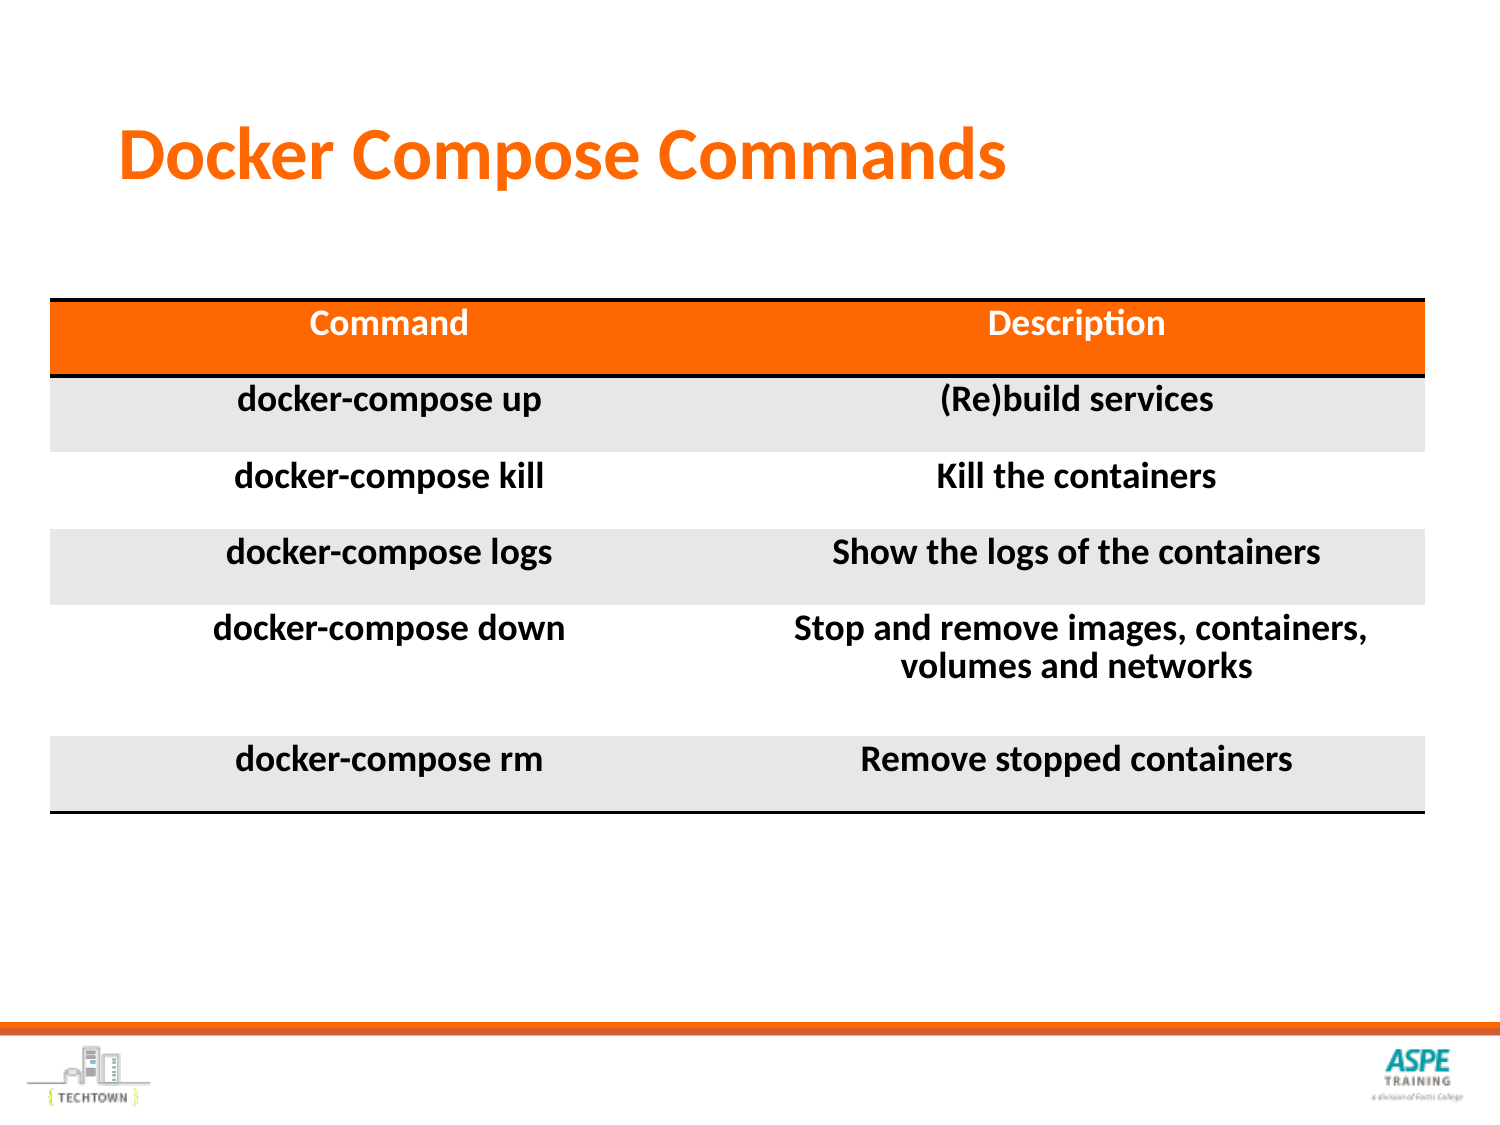

# Docker Compose Commands
| Command | Description |
| --- | --- |
| docker-compose up | (Re)build services |
| docker-compose kill | Kill the containers |
| docker-compose logs | Show the logs of the containers |
| docker-compose down | Stop and remove images, containers, volumes and networks |
| docker-compose rm | Remove stopped containers |